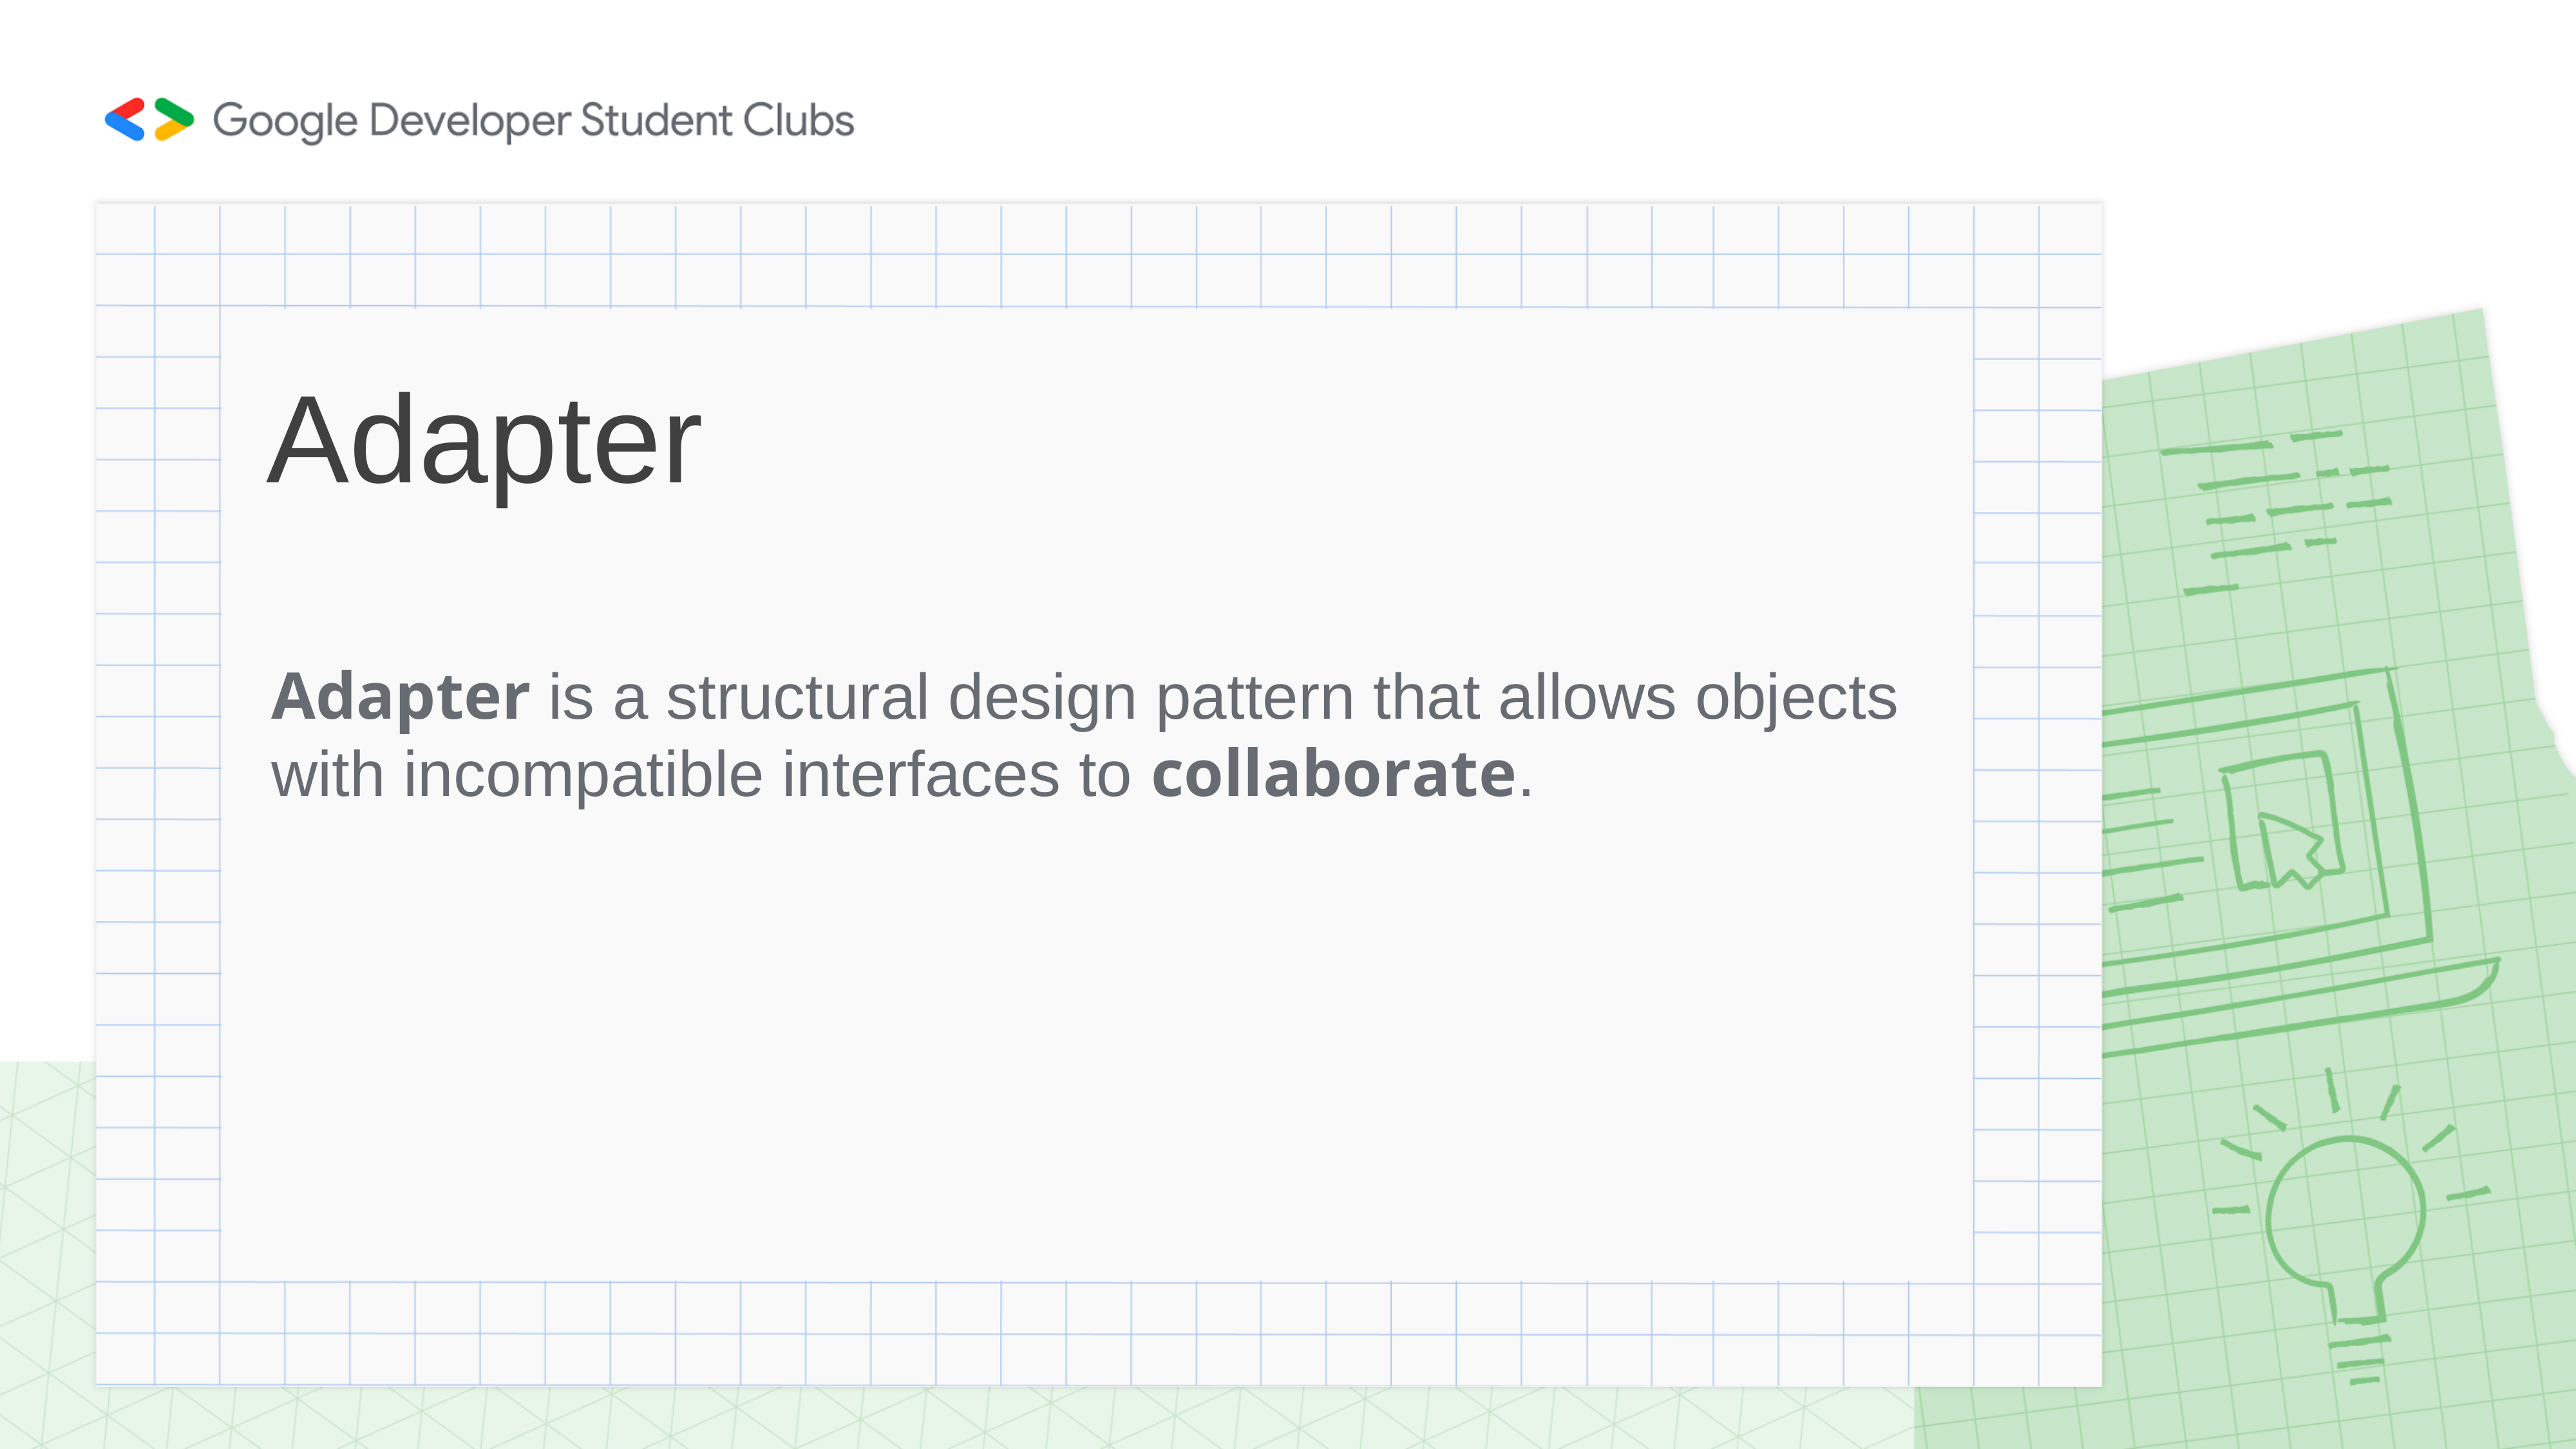

# Adapter
Adapter is a structural design pattern that allows objects with incompatible interfaces to collaborate.